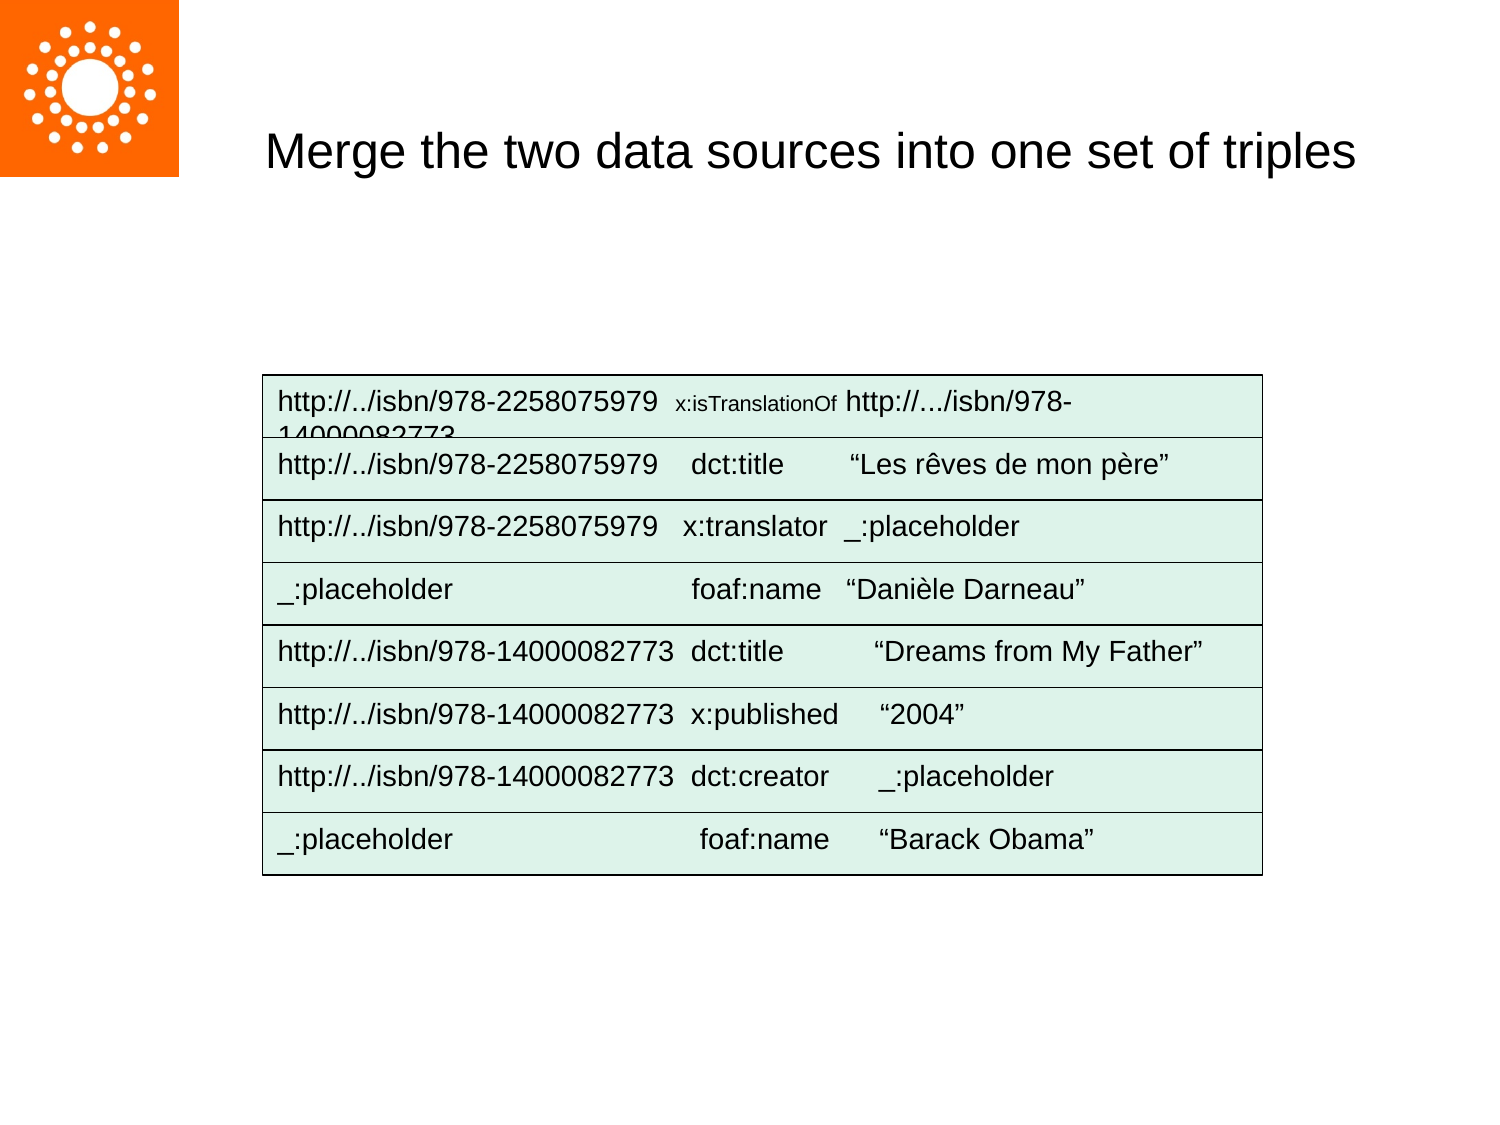

# Merge the two data sources into one set of triples
http://../isbn/978-2258075979  x:isTranslationOf http://.../isbn/978-14000082773
http://../isbn/978-2258075979    dct:title        “Les rêves de mon père”
http://../isbn/978-2258075979   x:translator  _:placeholder
_:placeholder                             foaf:name   “Danièle Darneau”

http://../isbn/978-14000082773  dct:title           “Dreams from My Father”
http://../isbn/978-14000082773  x:published     “2004”
http://../isbn/978-14000082773  dct:creator      _:placeholder
_:placeholder                              foaf:name      “Barack Obama”